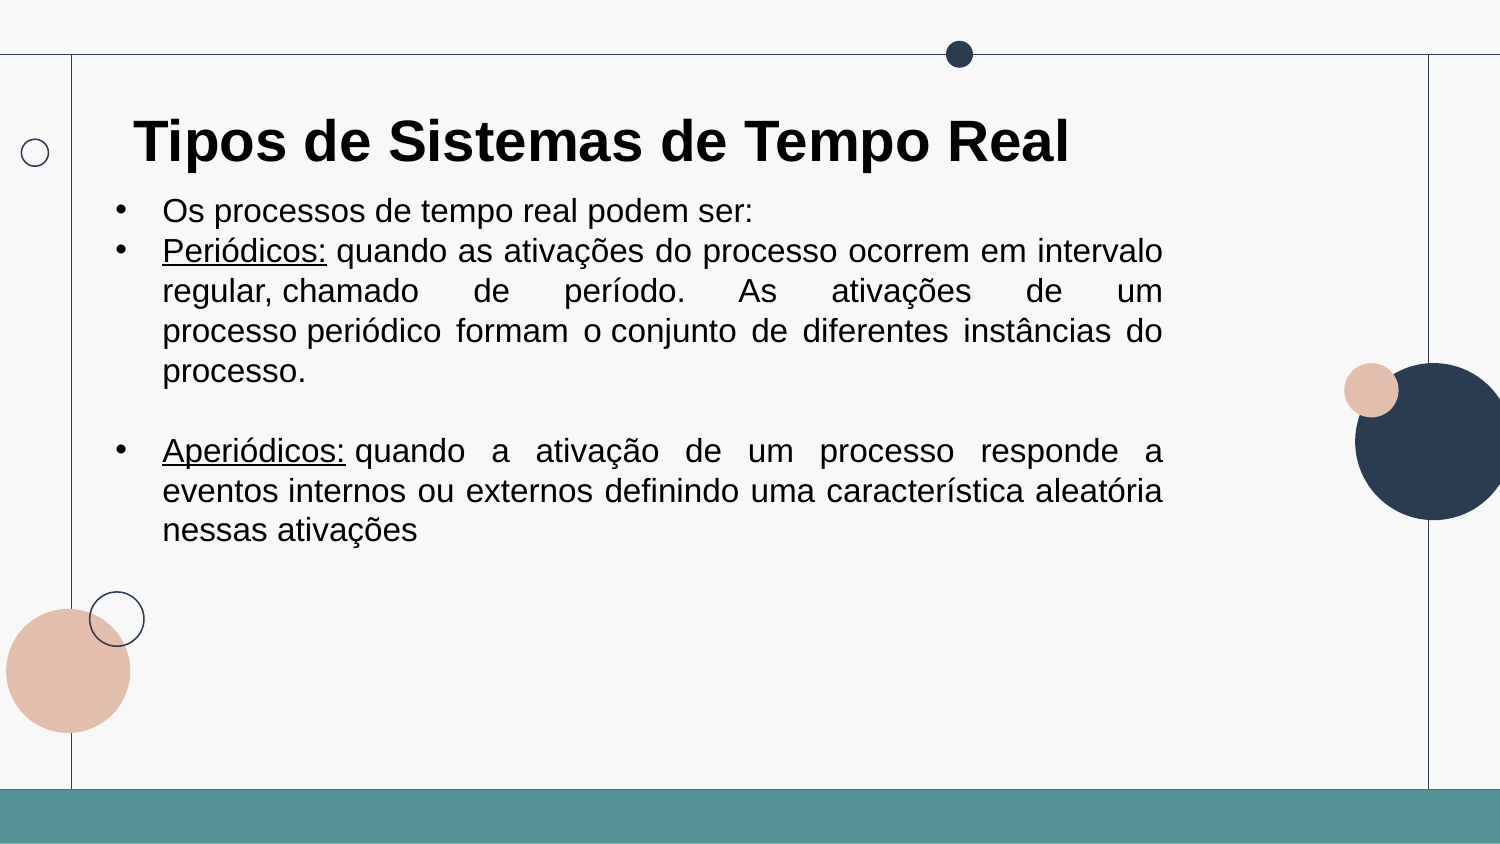

# Tipos de Sistemas de Tempo Real
Os processos de tempo real podem ser:​
Periódicos: quando as ativações do processo ocorrem em intervalo regular, chamado de período. As ativações de um processo periódico formam o conjunto de diferentes instâncias do processo.​

Aperiódicos: quando a ativação de um processo responde a eventos internos ou externos definindo uma característica aleatória nessas ativações